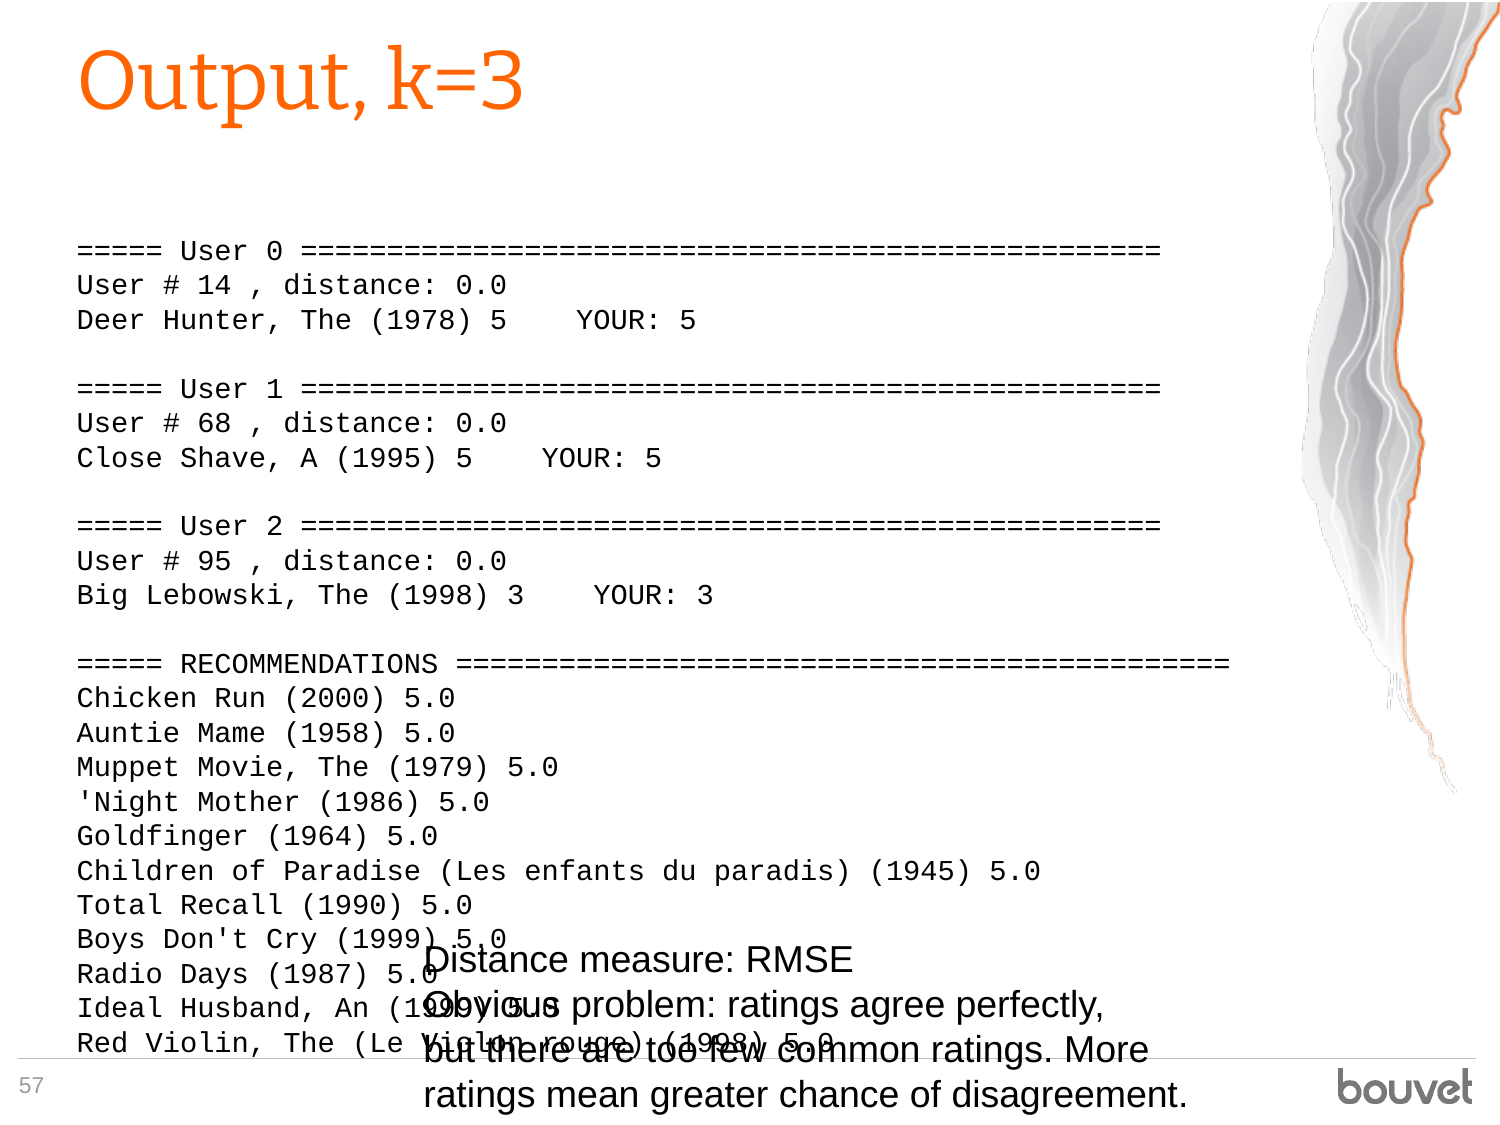

# Output, k=3
===== User 0 ==================================================
User # 14 , distance: 0.0
Deer Hunter, The (1978) 5    YOUR: 5

===== User 1 ==================================================
User # 68 , distance: 0.0
Close Shave, A (1995) 5    YOUR: 5

===== User 2 ==================================================
User # 95 , distance: 0.0
Big Lebowski, The (1998) 3    YOUR: 3

===== RECOMMENDATIONS =============================================
Chicken Run (2000) 5.0
Auntie Mame (1958) 5.0
Muppet Movie, The (1979) 5.0
'Night Mother (1986) 5.0
Goldfinger (1964) 5.0
Children of Paradise (Les enfants du paradis) (1945) 5.0
Total Recall (1990) 5.0
Boys Don't Cry (1999) 5.0
Radio Days (1987) 5.0
Ideal Husband, An (1999) 5.0
Red Violin, The (Le Violon rouge) (1998) 5.0

Distance measure: RMSE
Obvious problem: ratings agree perfectly,
but there are too few common ratings. More
ratings mean greater chance of disagreement.
57